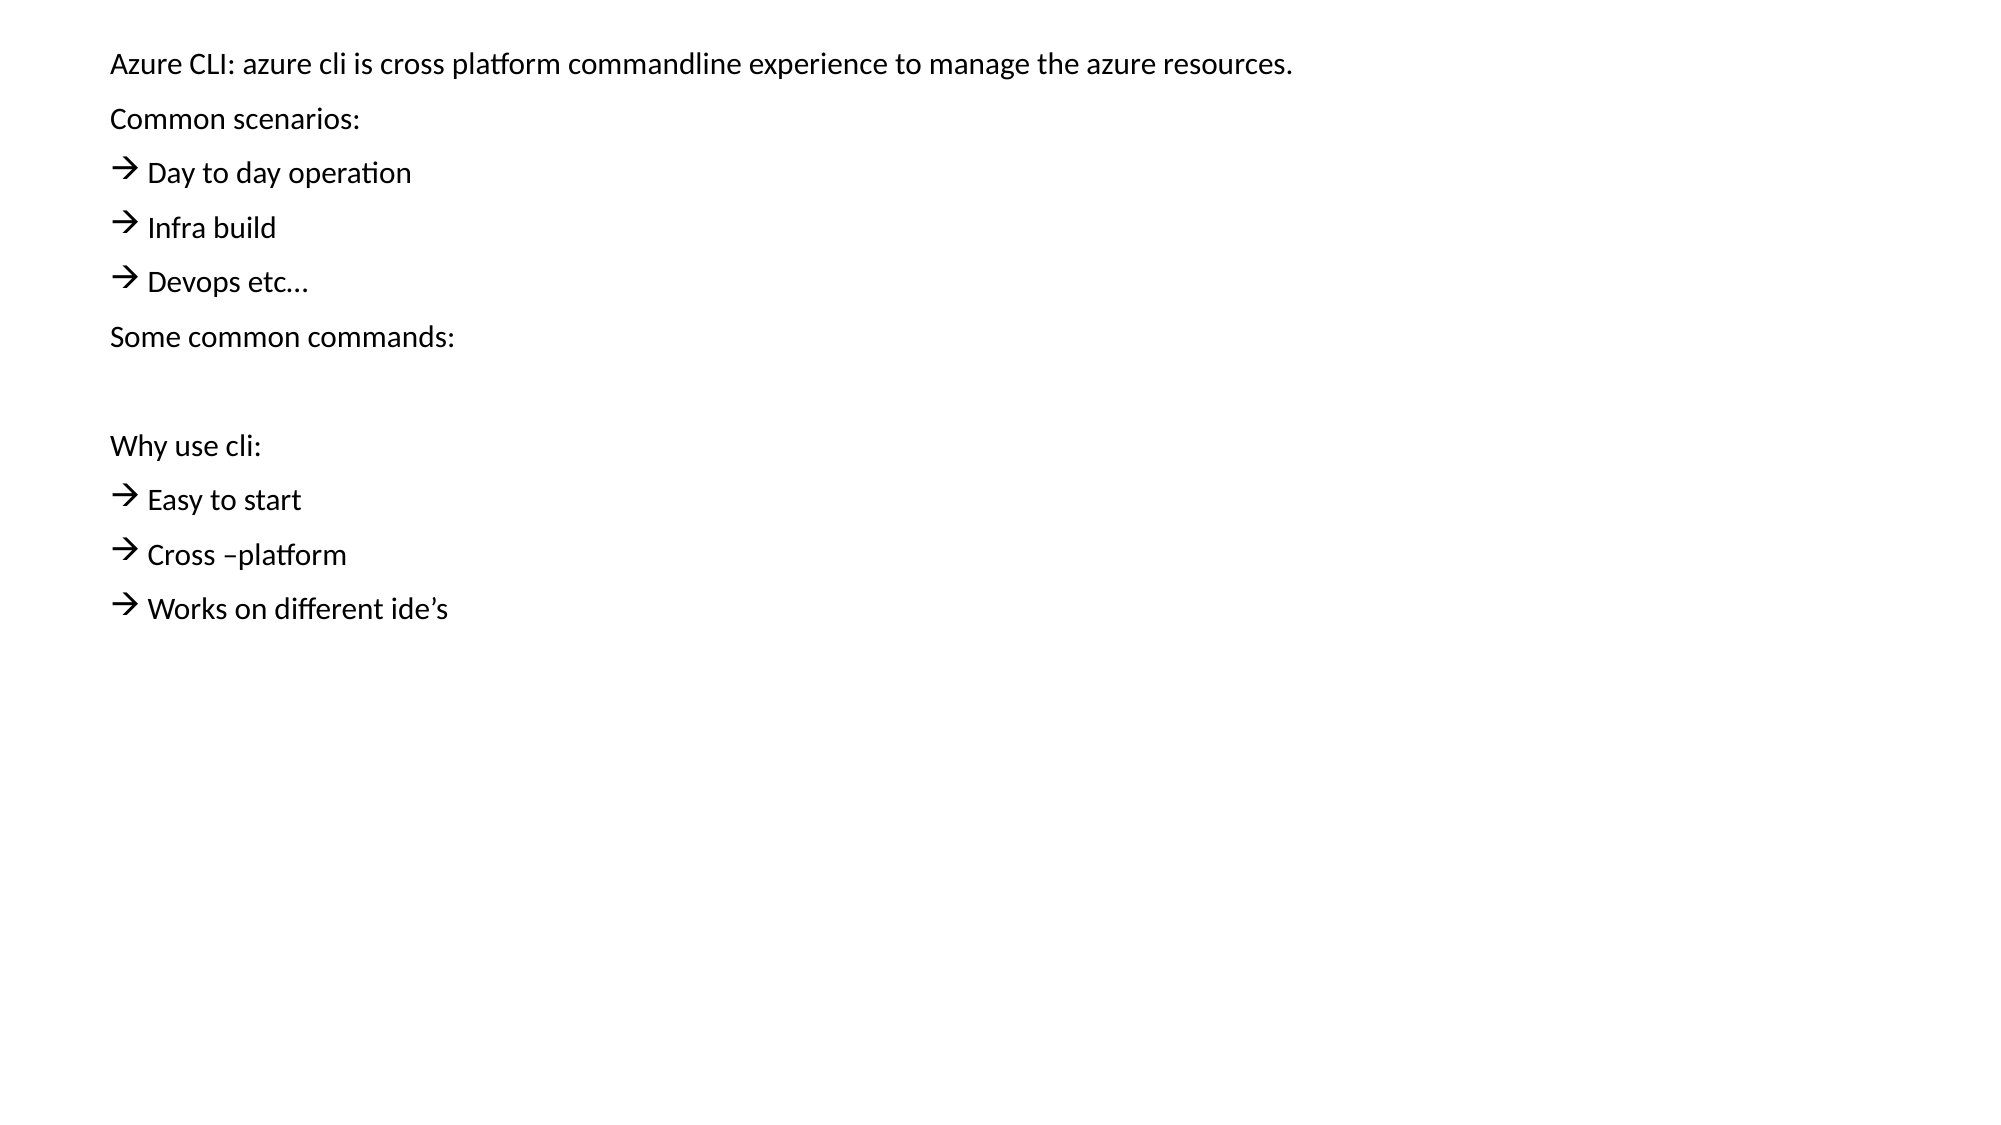

Azure CLI: azure cli is cross platform commandline experience to manage the azure resources.
Common scenarios:
Day to day operation
Infra build
Devops etc…
Some common commands:

Why use cli:
Easy to start
Cross –platform
Works on different ide’s